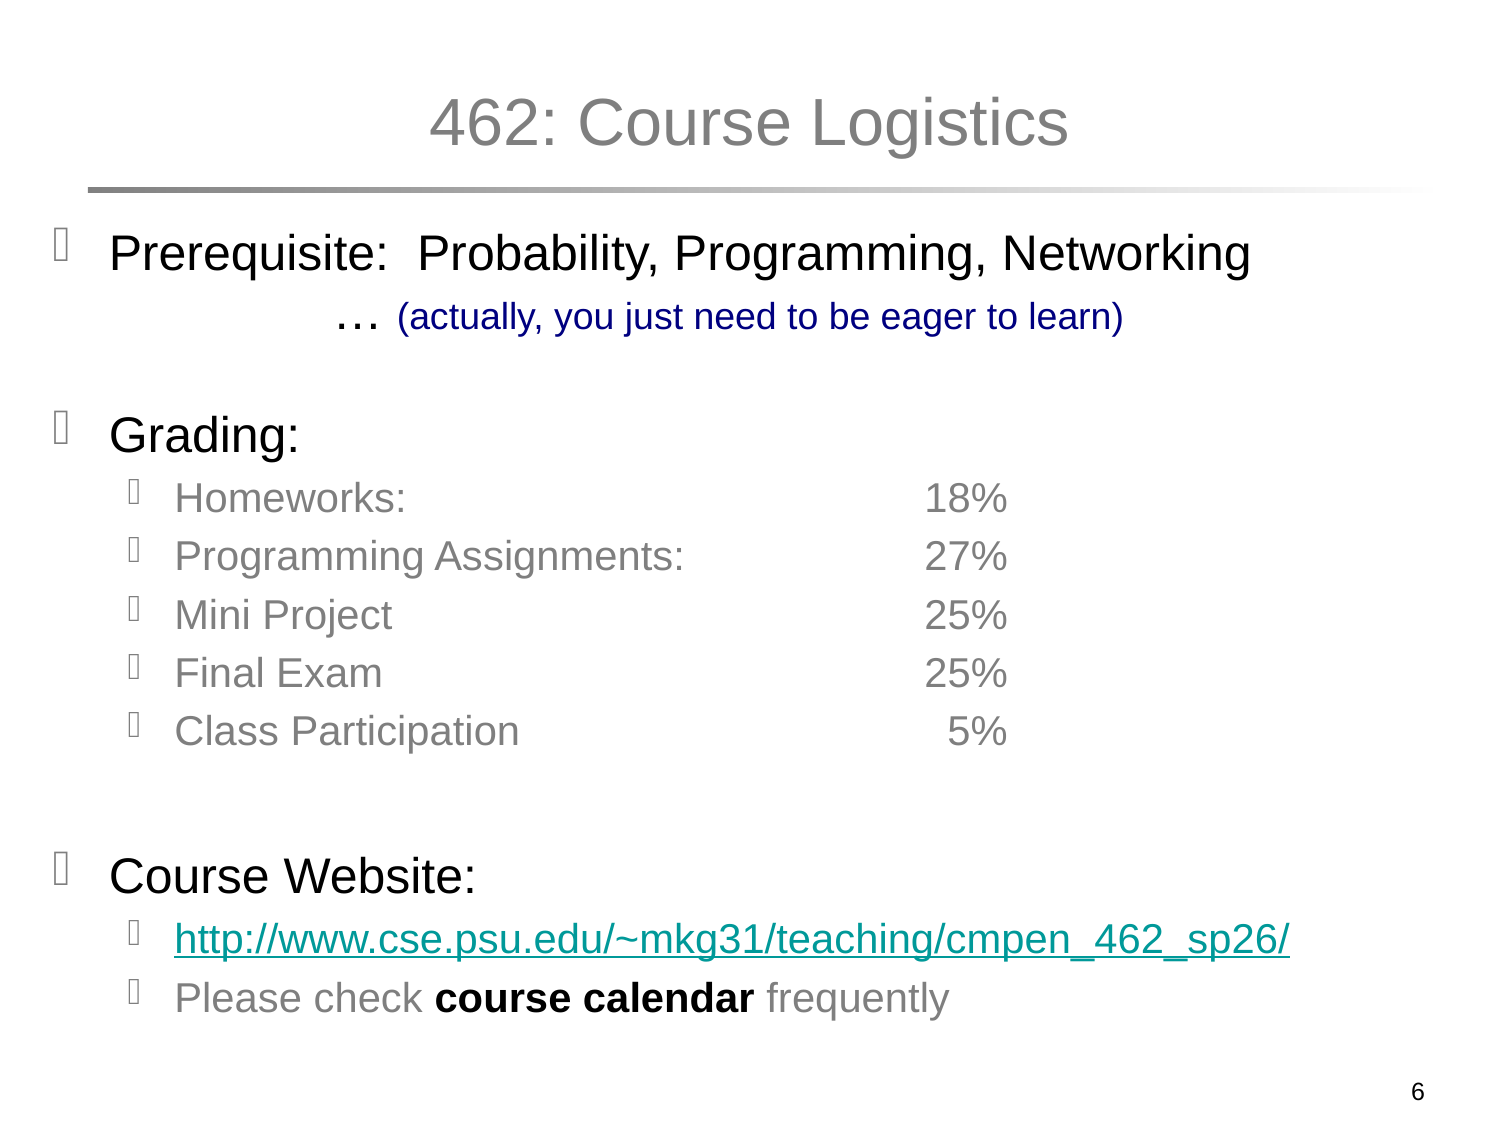

# 462: Course Logistics
Prerequisite:  Probability, Programming, Networking  		                 … (actually, you just need to be eager to learn)

Grading:
Homeworks:				18%
Programming Assignments:		27%
Mini Project				25%
Final Exam				25%
Class Participation			  5%

Course Website:
http://www.cse.psu.edu/~mkg31/teaching/cmpen_462_sp26/
Please check course calendar frequently